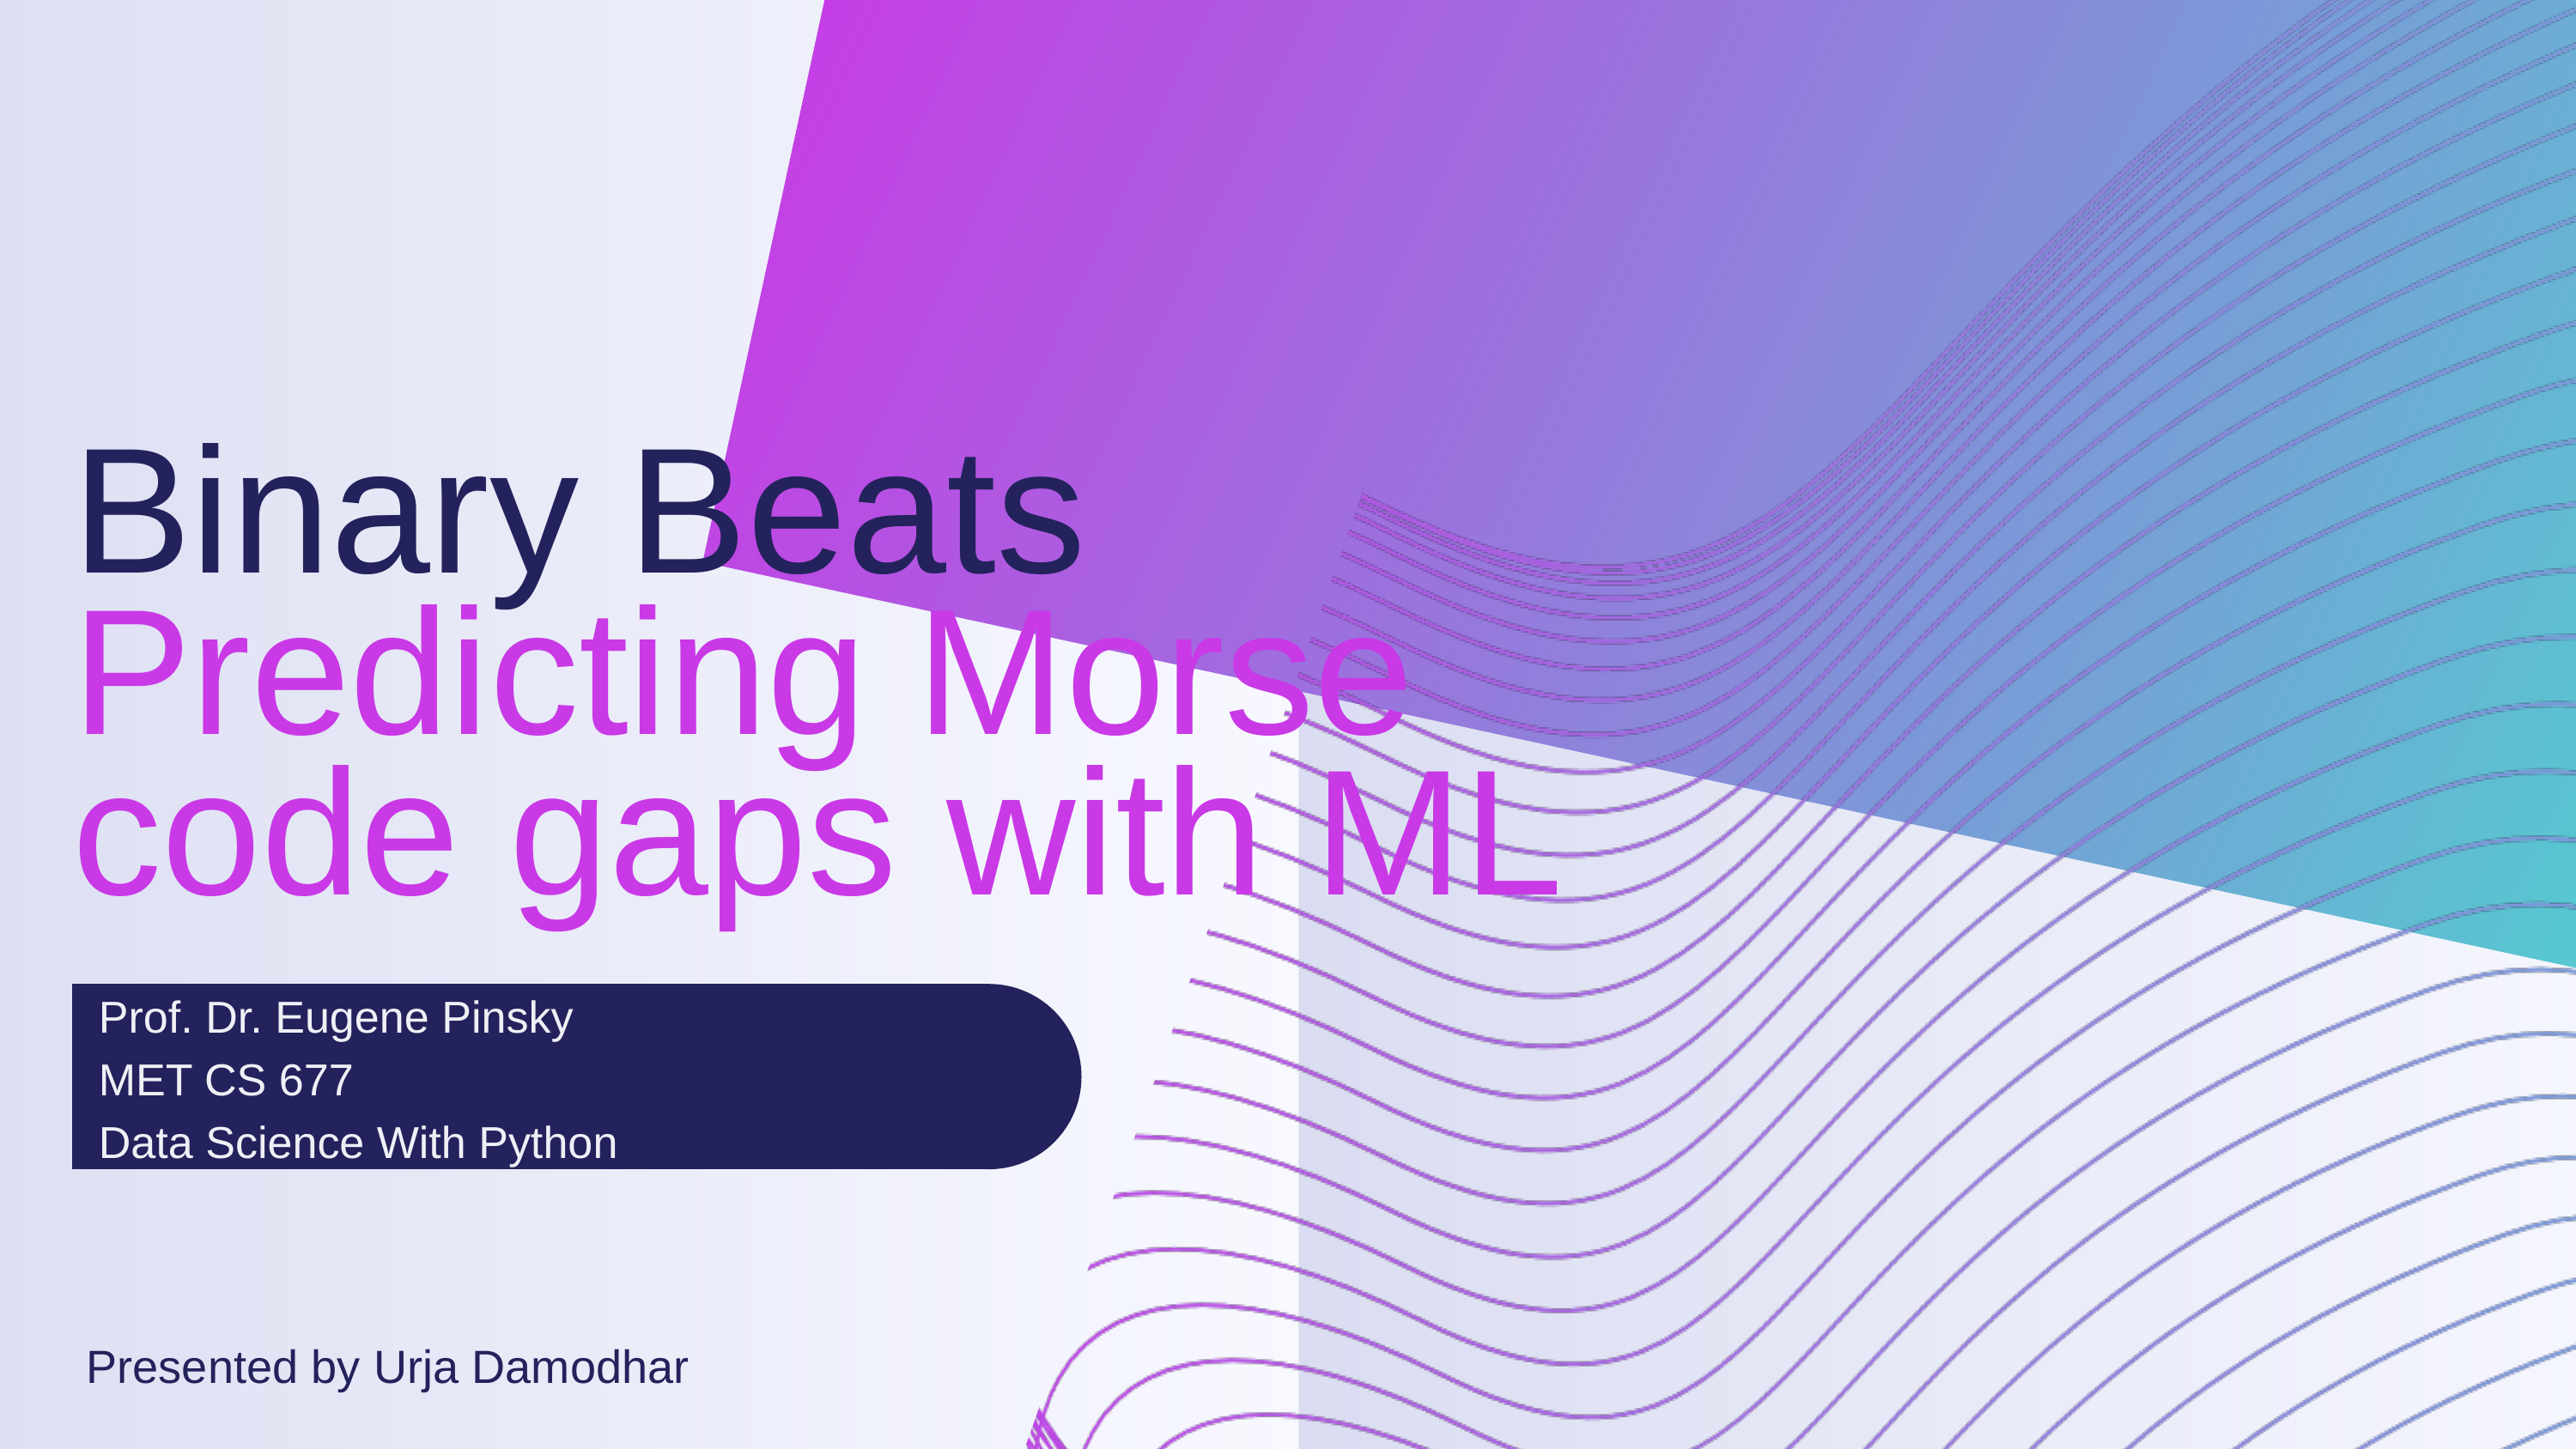

Binary Beats Predicting Morse
code gaps with ML
 Prof. Dr. Eugene Pinsky
 MET CS 677
 Data Science With Python

Presented by Urja Damodhar